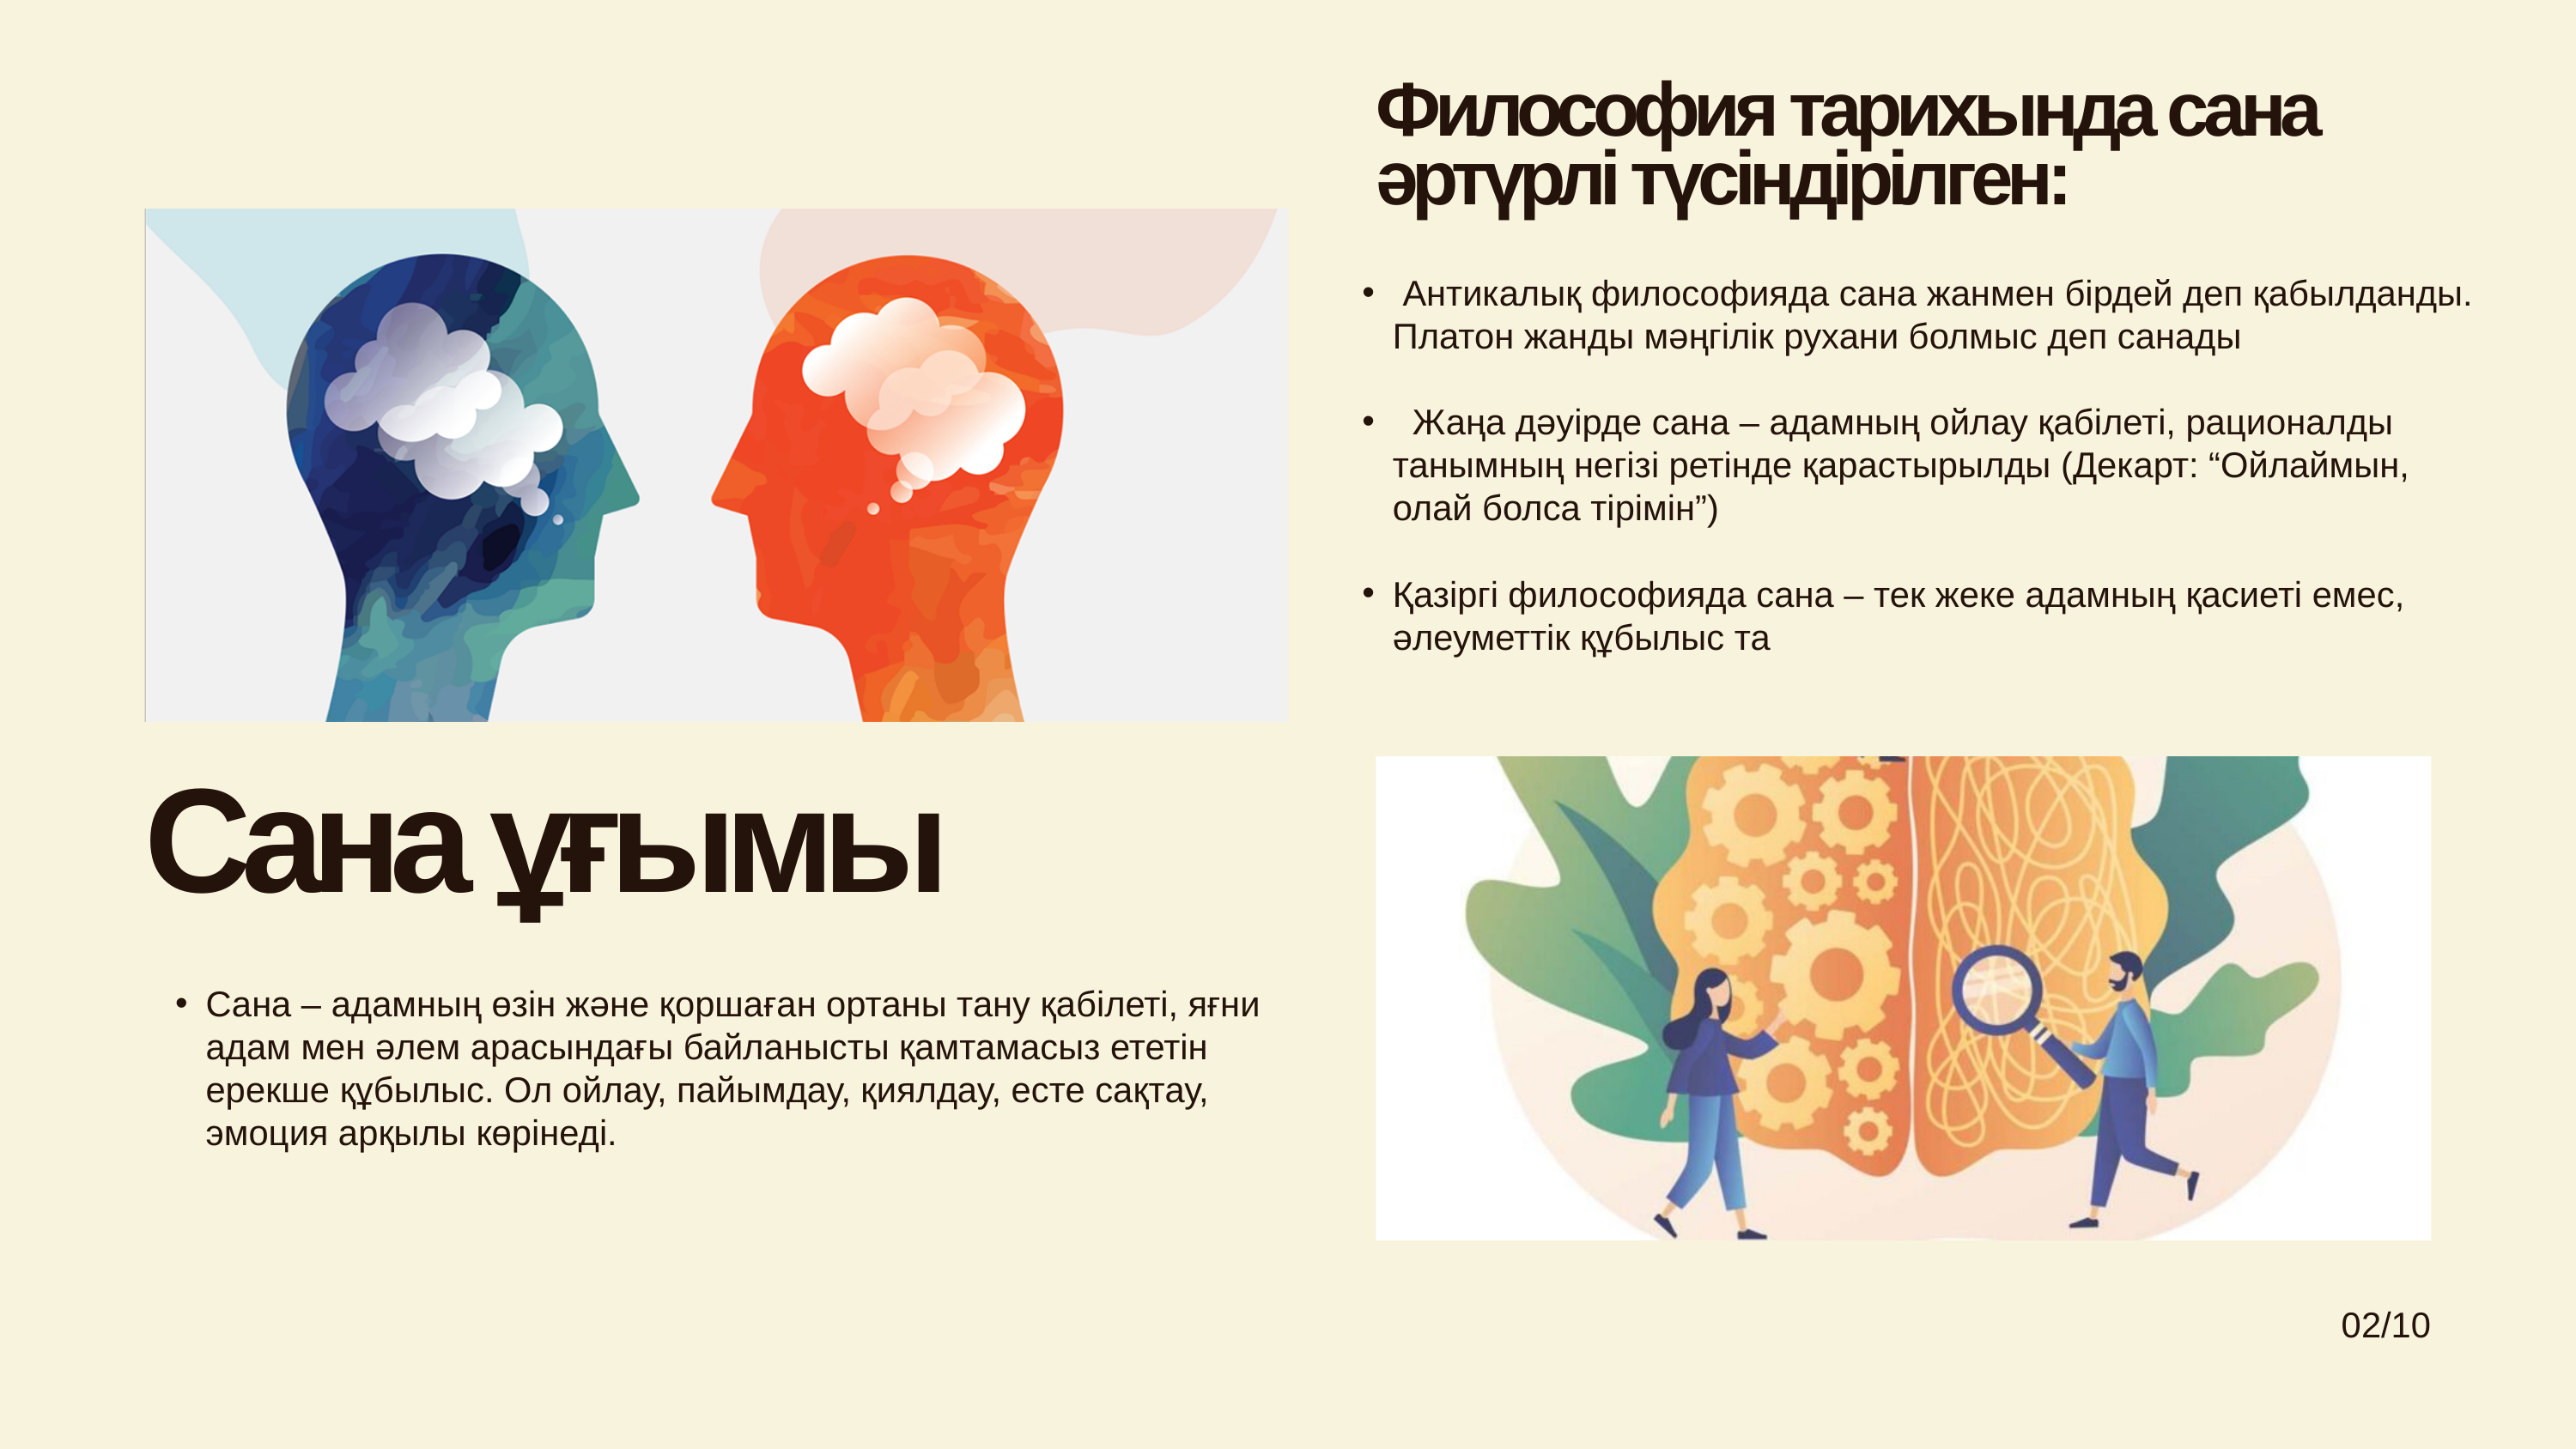

Философия тарихында сана әртүрлі түсіндірілген:

 Антикалық философияда сана жанмен бірдей деп қабылданды. Платон жанды мәңгілік рухани болмыс деп санады

  Жаңа дәуірде сана – адамның ойлау қабілеті, рационалды танымның негізі ретінде қарастырылды (Декарт: “Ойлаймын, олай болса тірімін”)

Қазіргі философияда сана – тек жеке адамның қасиеті емес, әлеуметтік құбылыс та

Сана ұғымы
Сана – адамның өзін және қоршаған ортаны тану қабілеті, яғни адам мен әлем арасындағы байланысты қамтамасыз ететін ерекше құбылыс. Ол ойлау, пайымдау, қиялдау, есте сақтау, эмоция арқылы көрінеді.
 02/10